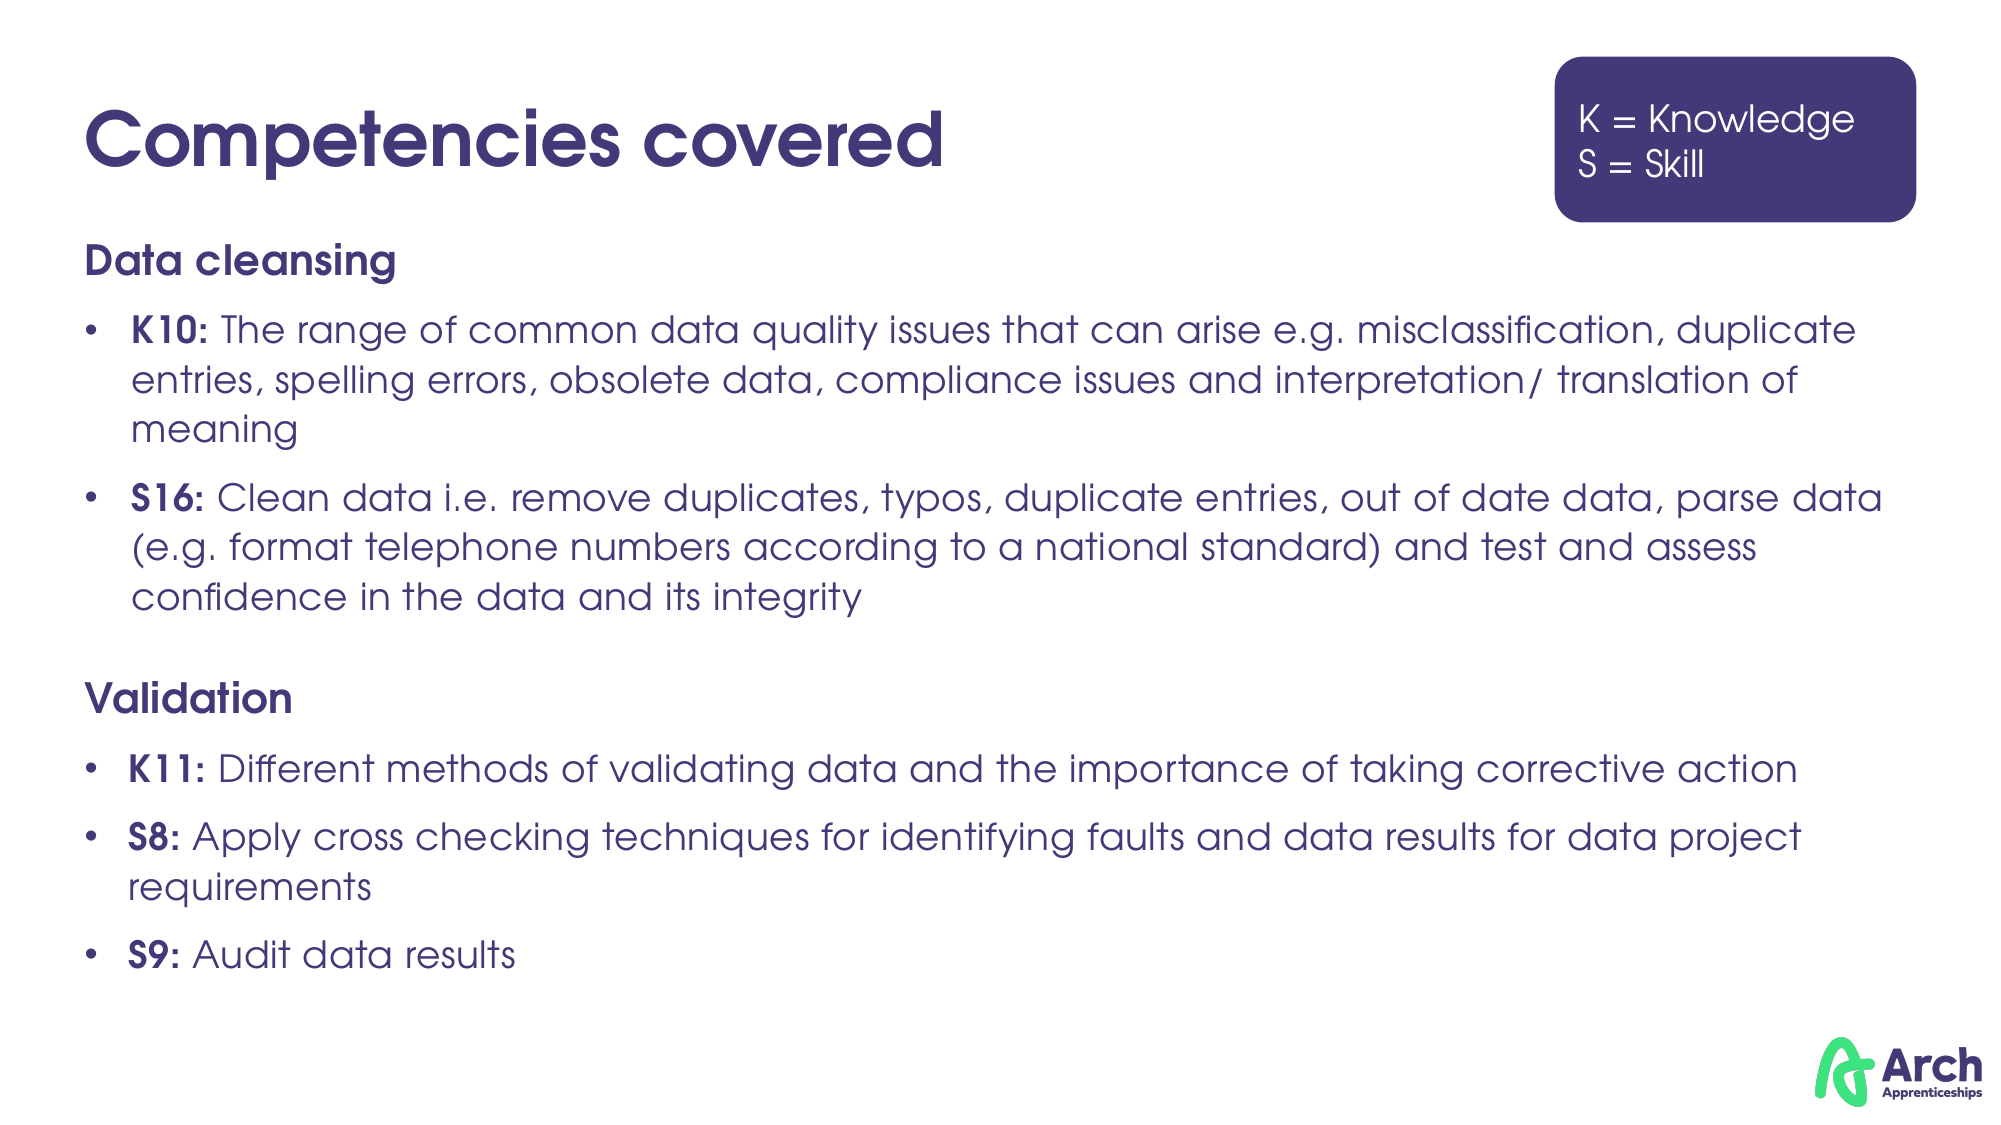

K = Knowledge
S = Skill
# Competencies covered
Data cleansing
K10: The range of common data quality issues that can arise e.g. misclassification, duplicate entries, spelling errors, obsolete data, compliance issues and interpretation/ translation of meaning
S16: Clean data i.e. remove duplicates, typos, duplicate entries, out of date data, parse data (e.g. format telephone numbers according to a national standard) and test and assess confidence in the data and its integrity
Validation
K11: Different methods of validating data and the importance of taking corrective action
S8: Apply cross checking techniques for identifying faults and data results for data project requirements
S9: Audit data results